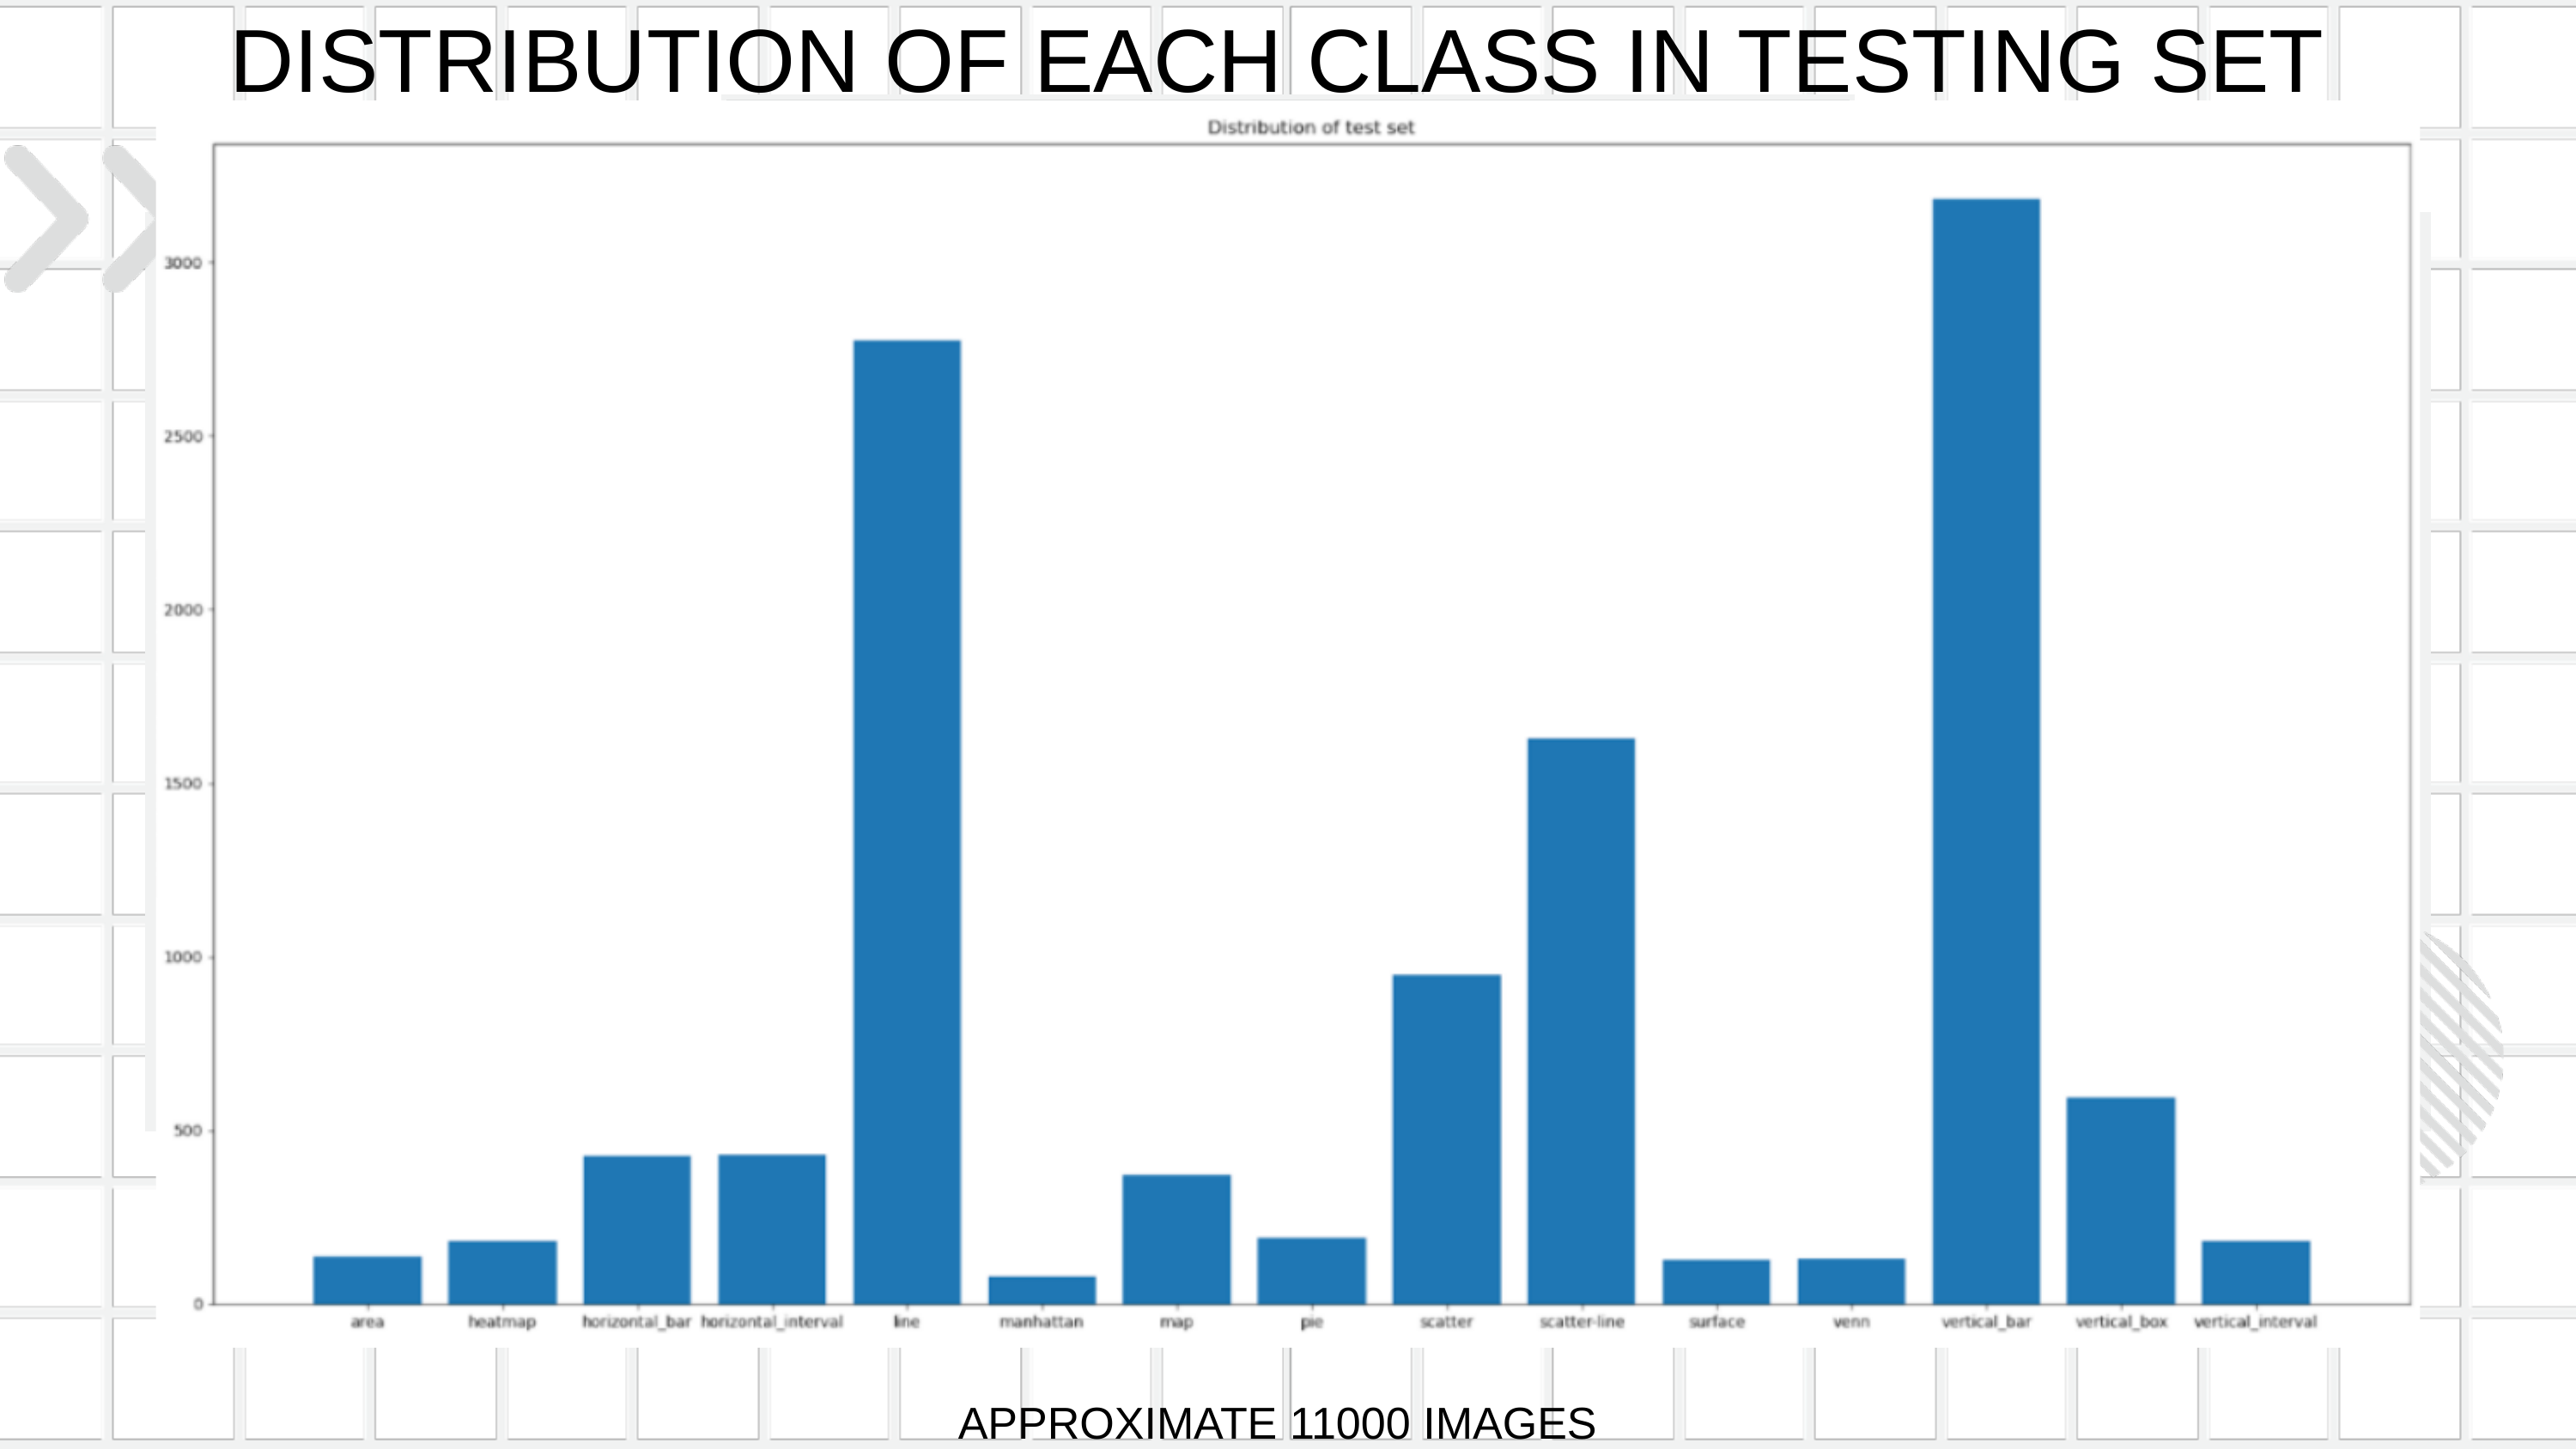

DISTRIBUTION OF EACH CLASS IN TESTING SET

APPROXIMATE 11000 IMAGES